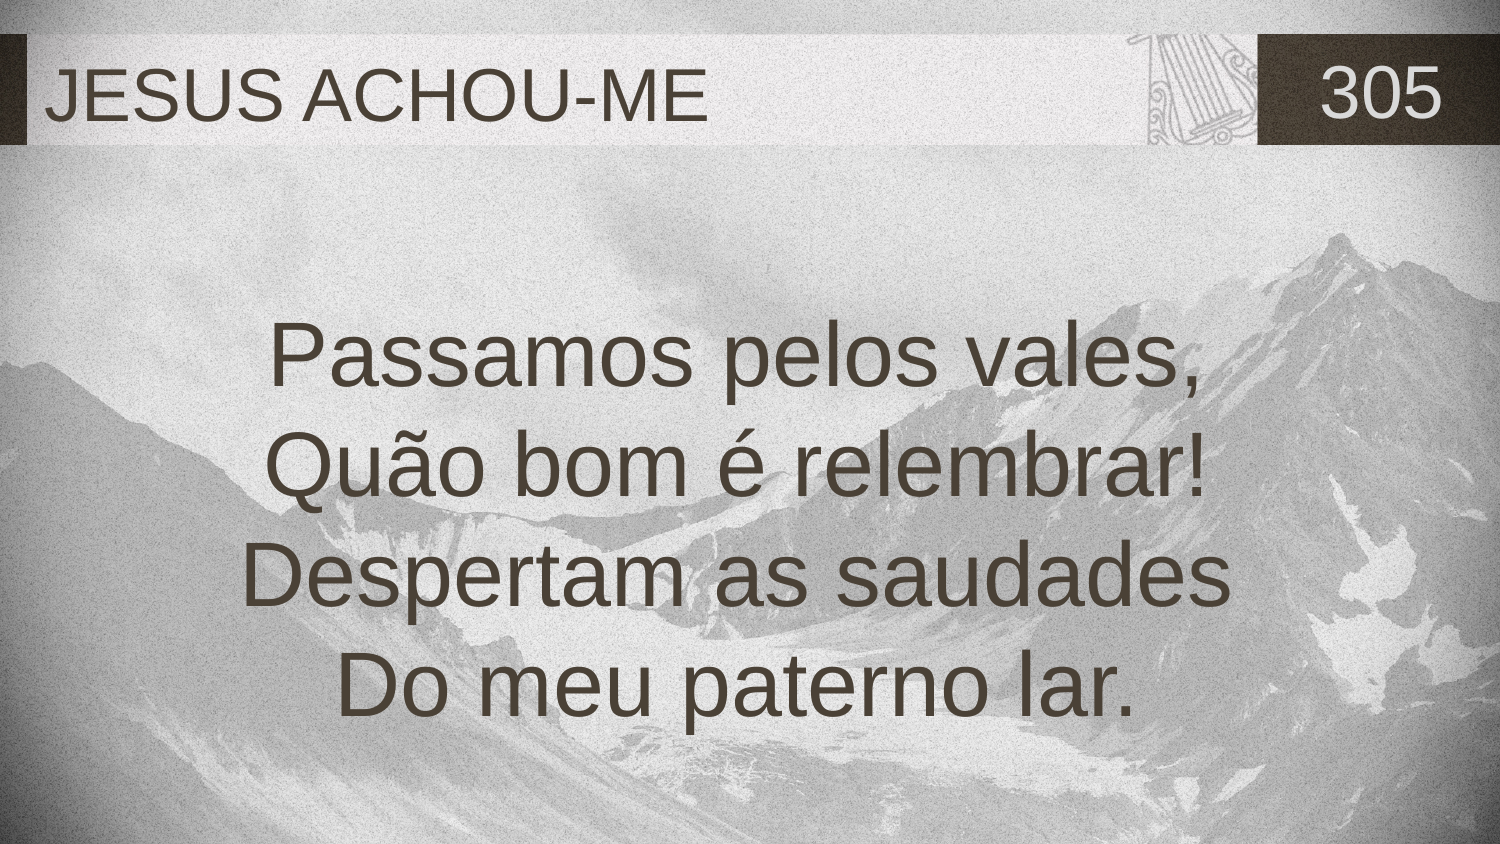

# JESUS ACHOU-ME
305
Passamos pelos vales,
Quão bom é relembrar!
Despertam as saudades
Do meu paterno lar.